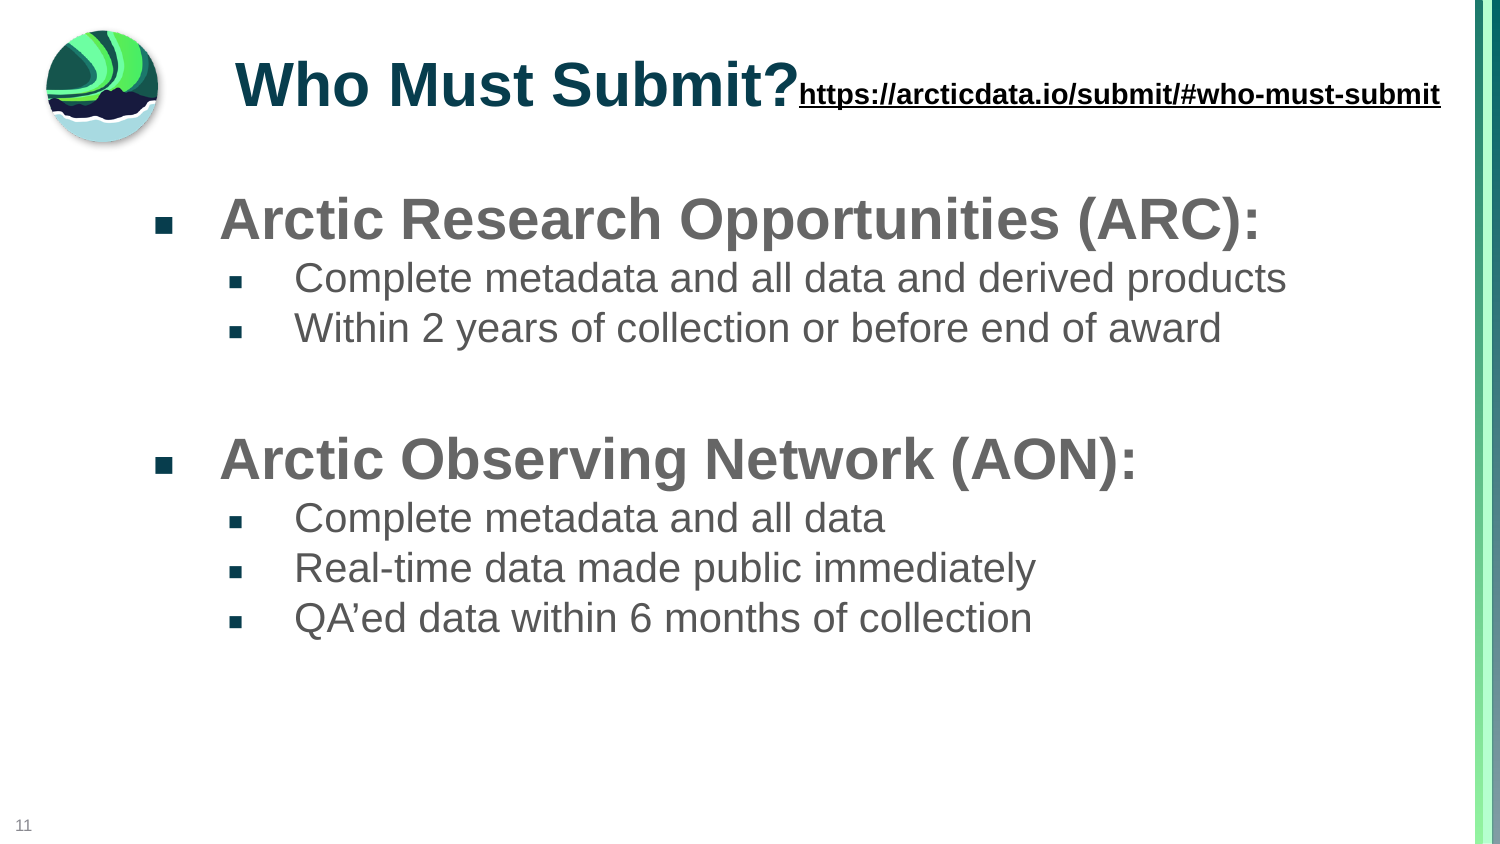

# Who Must Submit?
https://arcticdata.io/submit/#who-must-submit
Arctic Research Opportunities (ARC):
Complete metadata and all data and derived products
Within 2 years of collection or before end of award

Arctic Observing Network (AON):
Complete metadata and all data
Real-time data made public immediately
QA’ed data within 6 months of collection

11